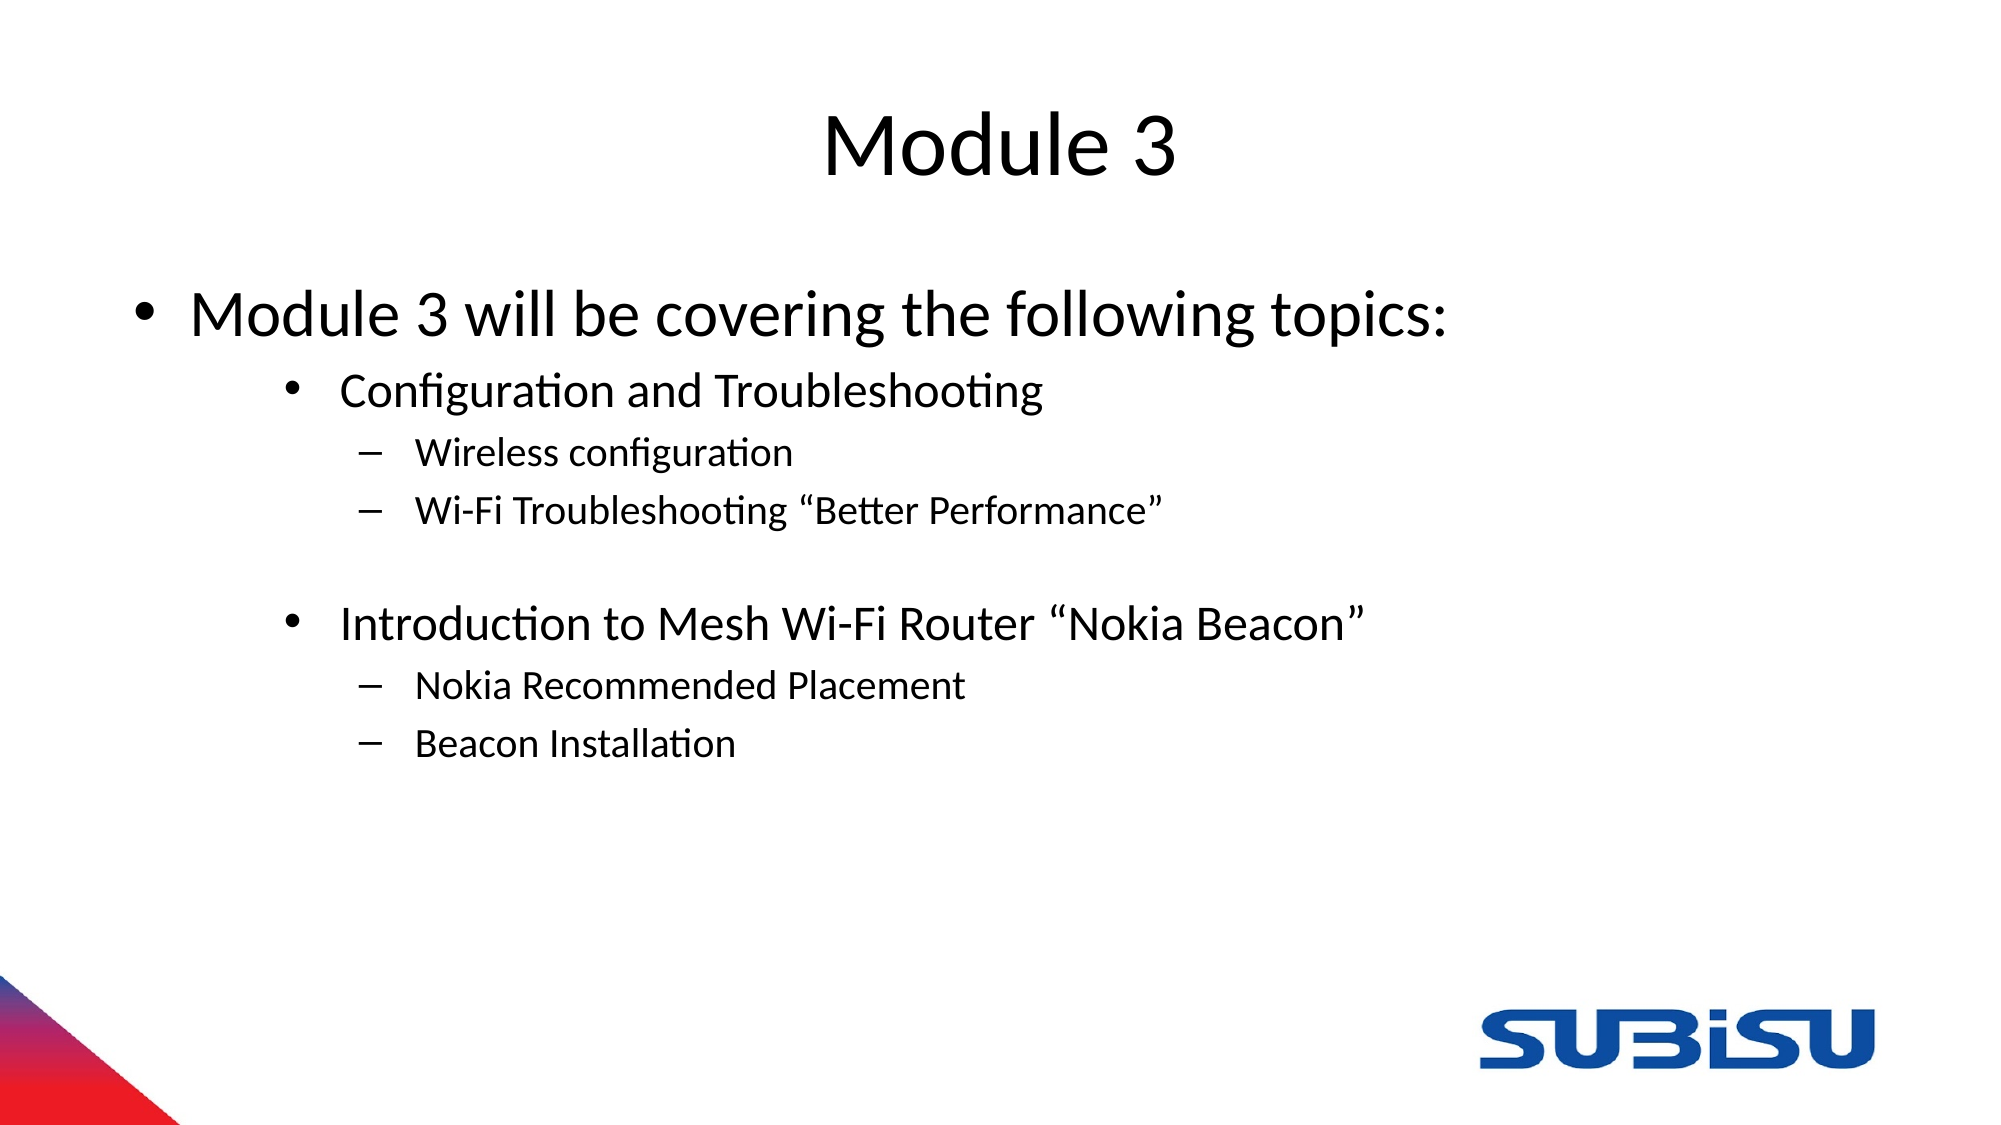

# Module 3
Module 3 will be covering the following topics:
Configuration and Troubleshooting
Wireless configuration
Wi-Fi Troubleshooting “Better Performance”
Introduction to Mesh Wi-Fi Router “Nokia Beacon”
Nokia Recommended Placement
Beacon Installation